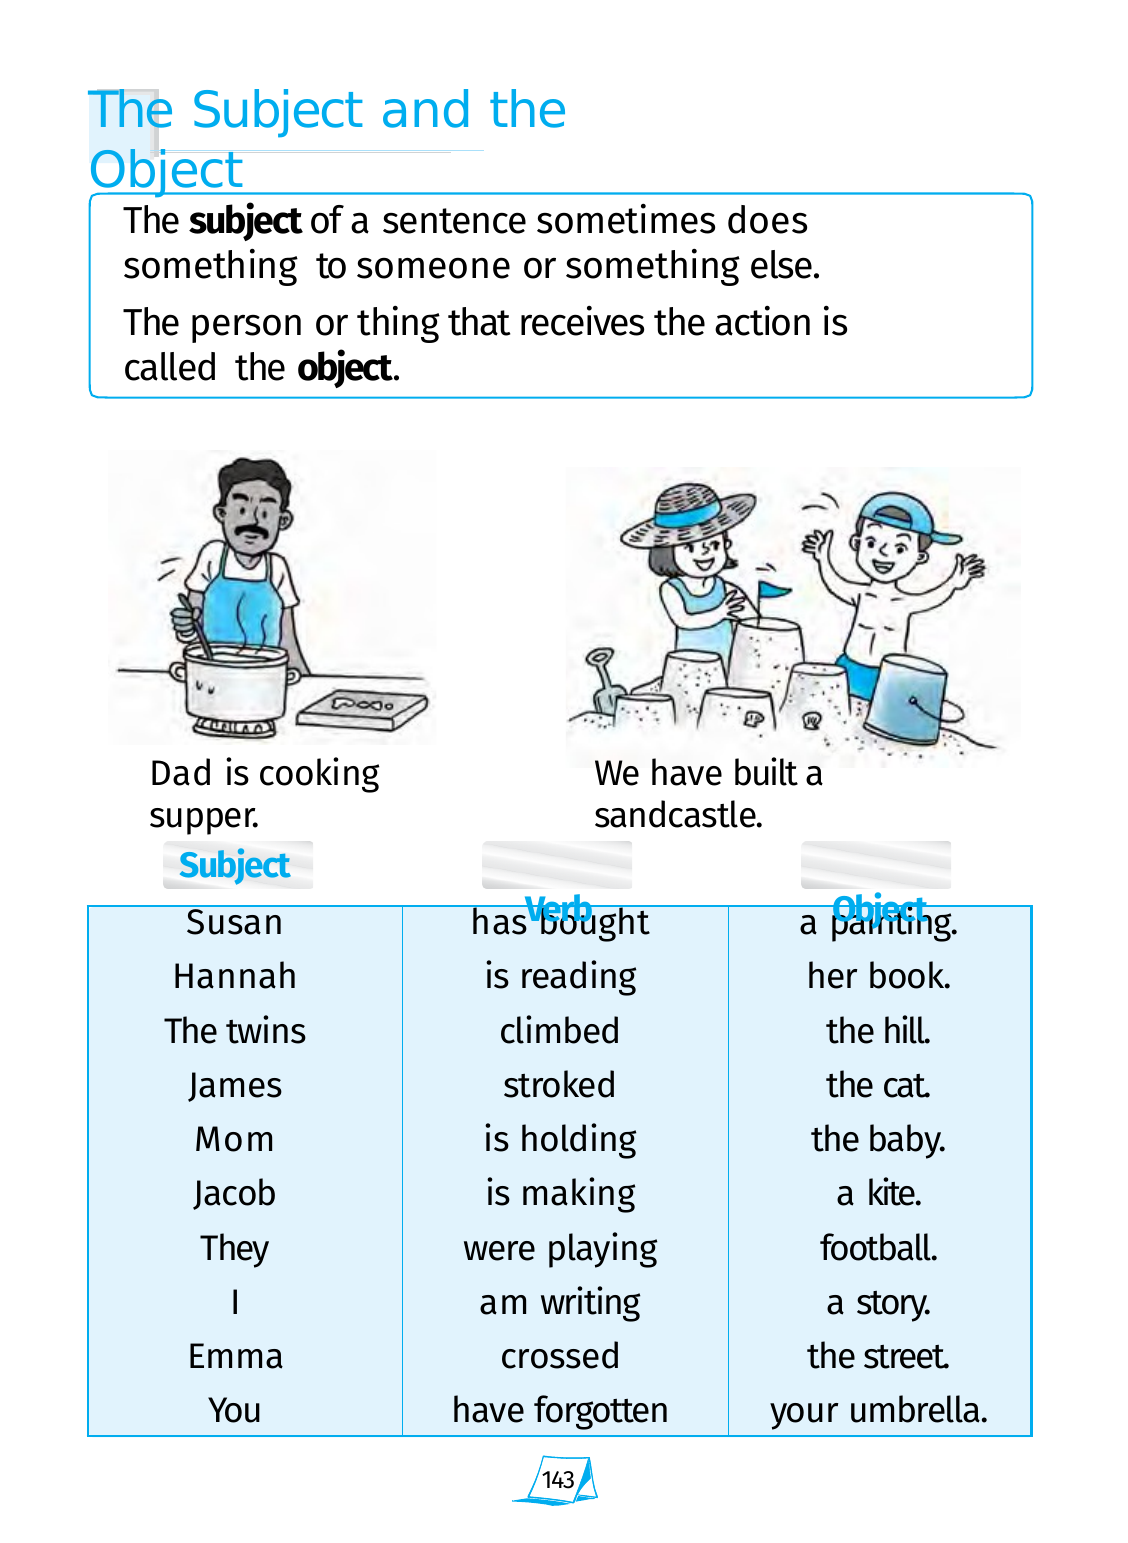

# The Subject and the Object

The subject of a sentence sometimes does something  to someone or something else.
The person or thing that receives the action is called  the object.

Dad is cooking supper.
We have built a sandcastle.

Verb	Object
Subject

| Susan | has bought | a painting. |
| --- | --- | --- |
| Hannah | is reading | her book. |
| The twins | climbed | the hill. |
| James | stroked | the cat. |
| Mom | is holding | the baby. |
| Jacob | is making | a kite. |
| They | were playing | football. |
| I | am writing | a story. |
| Emma | crossed | the street. |
| You | have forgotten | your umbrella. |

143